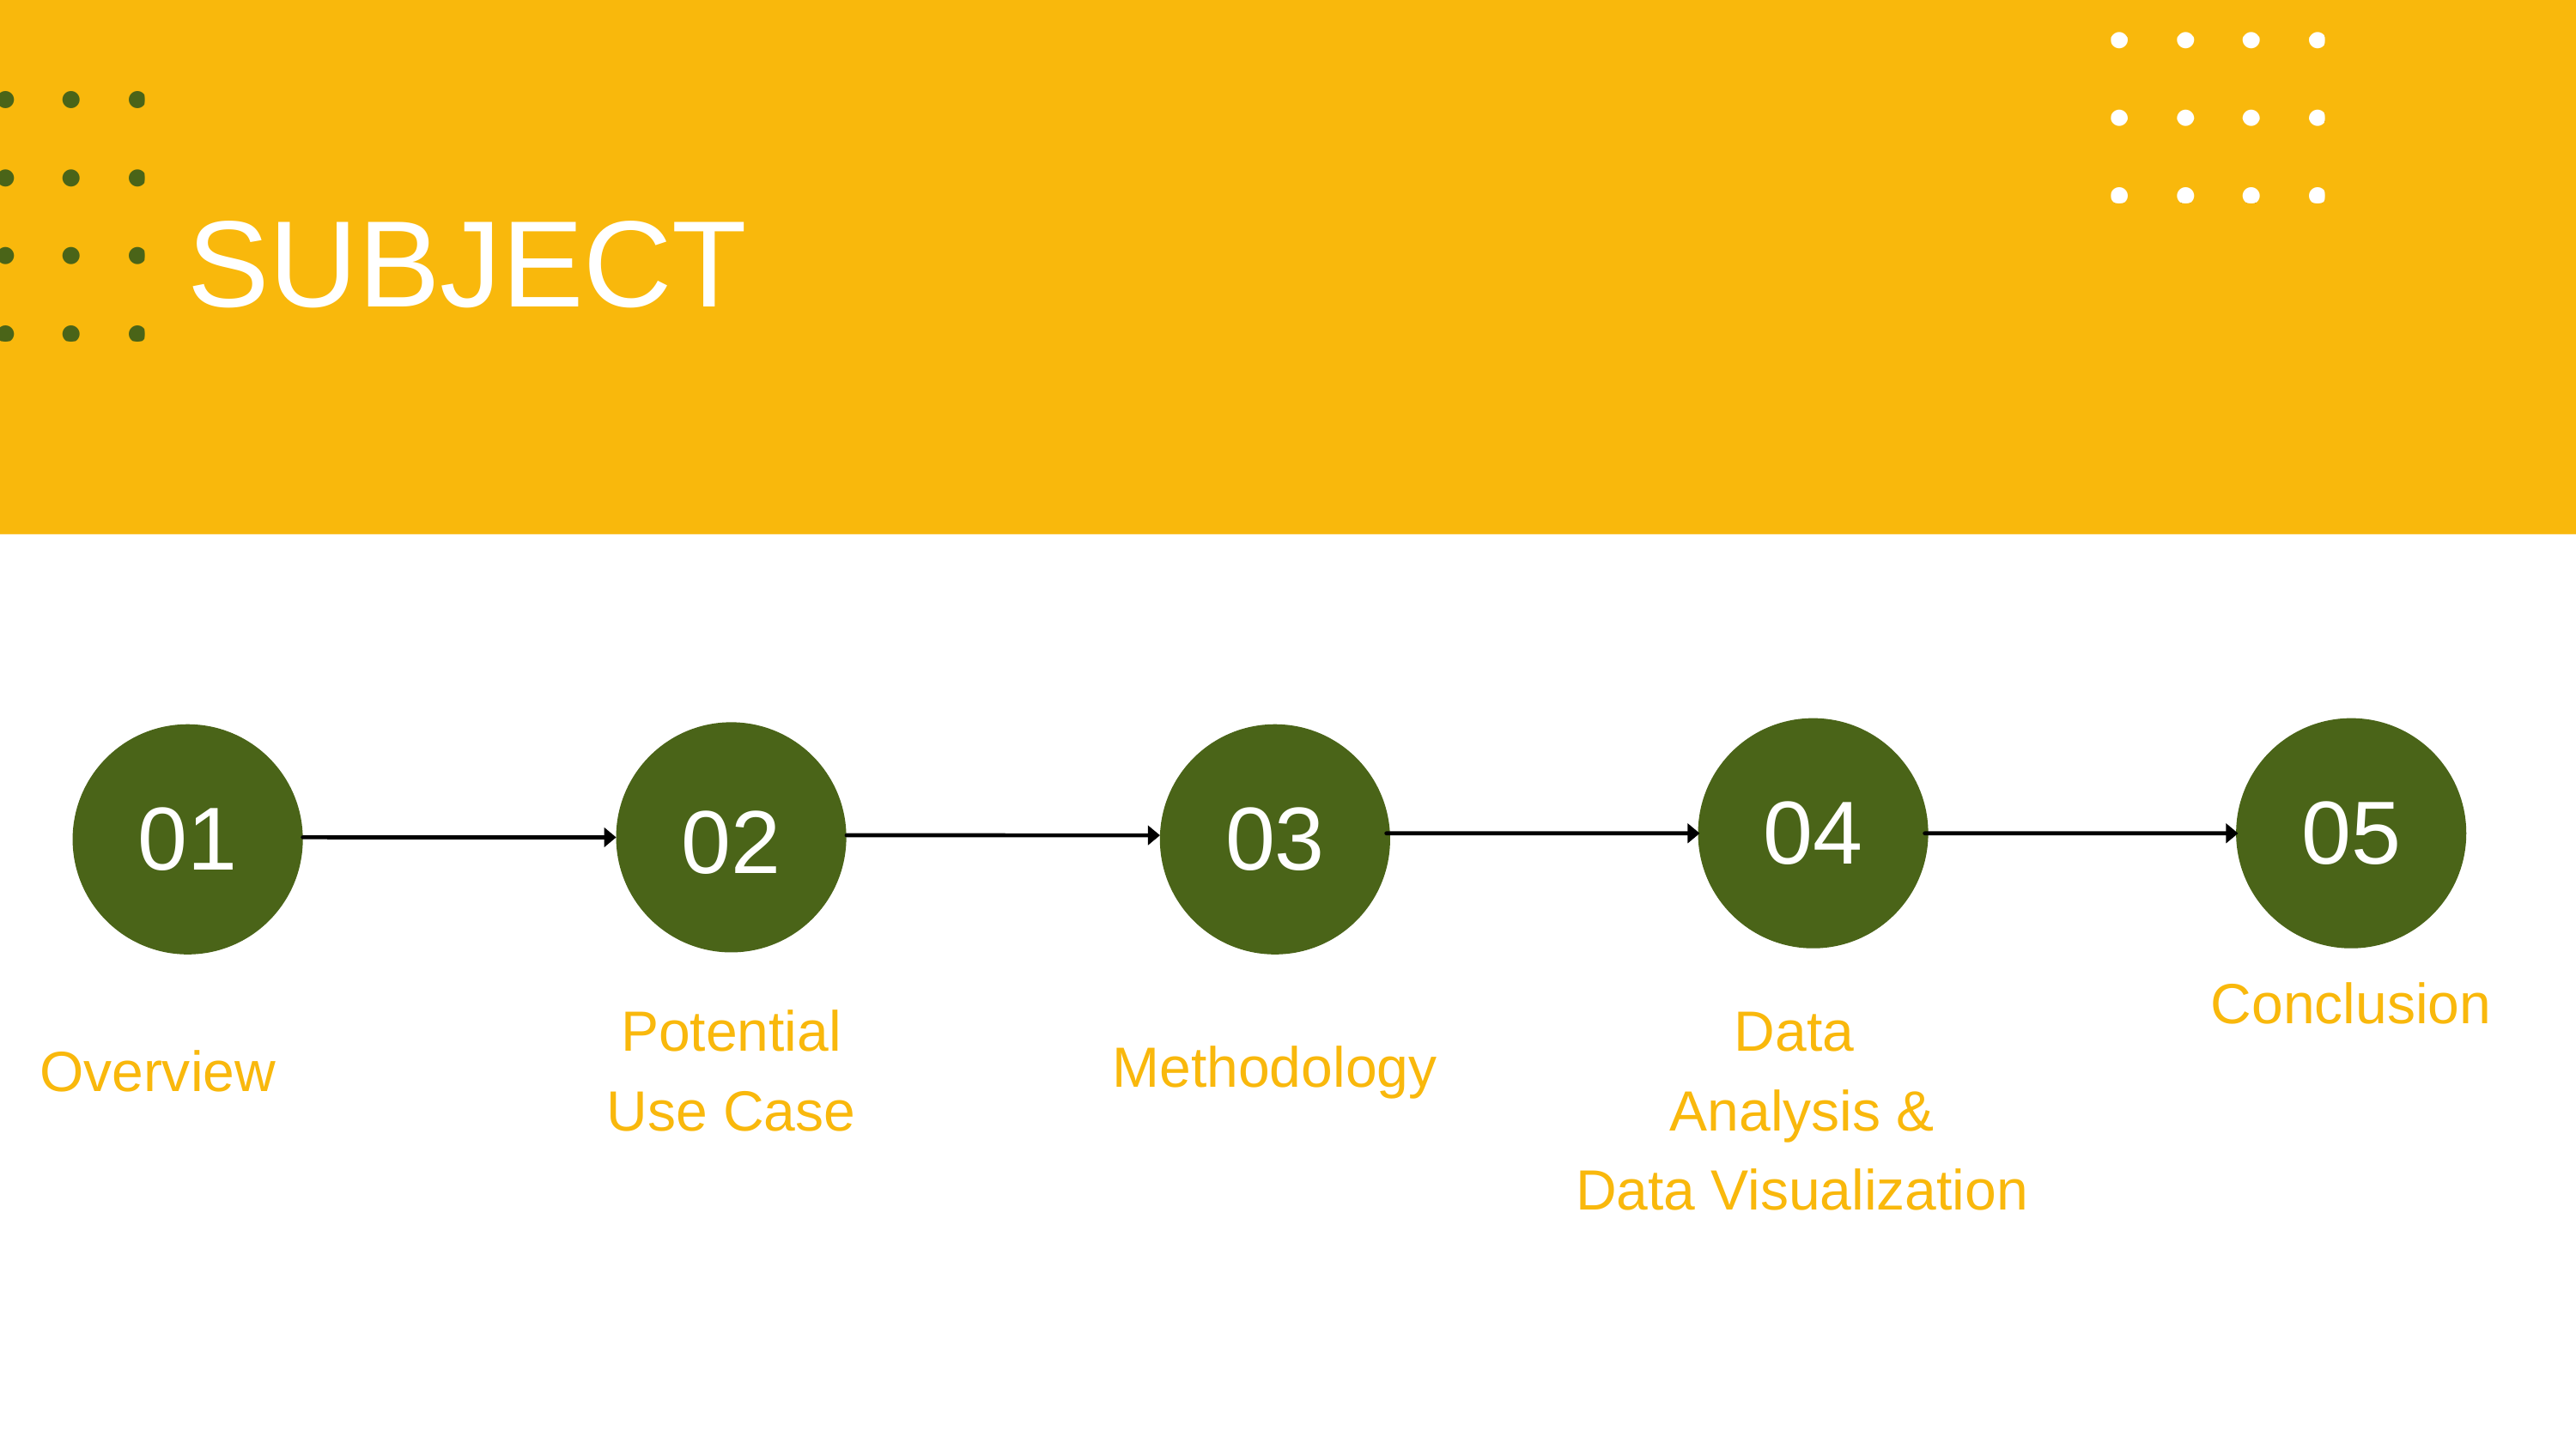

SUBJECT

04
05
01
03
02

Conclusion
Potential Use Case
Data
Analysis &
Data Visualization
Methodology
Overview